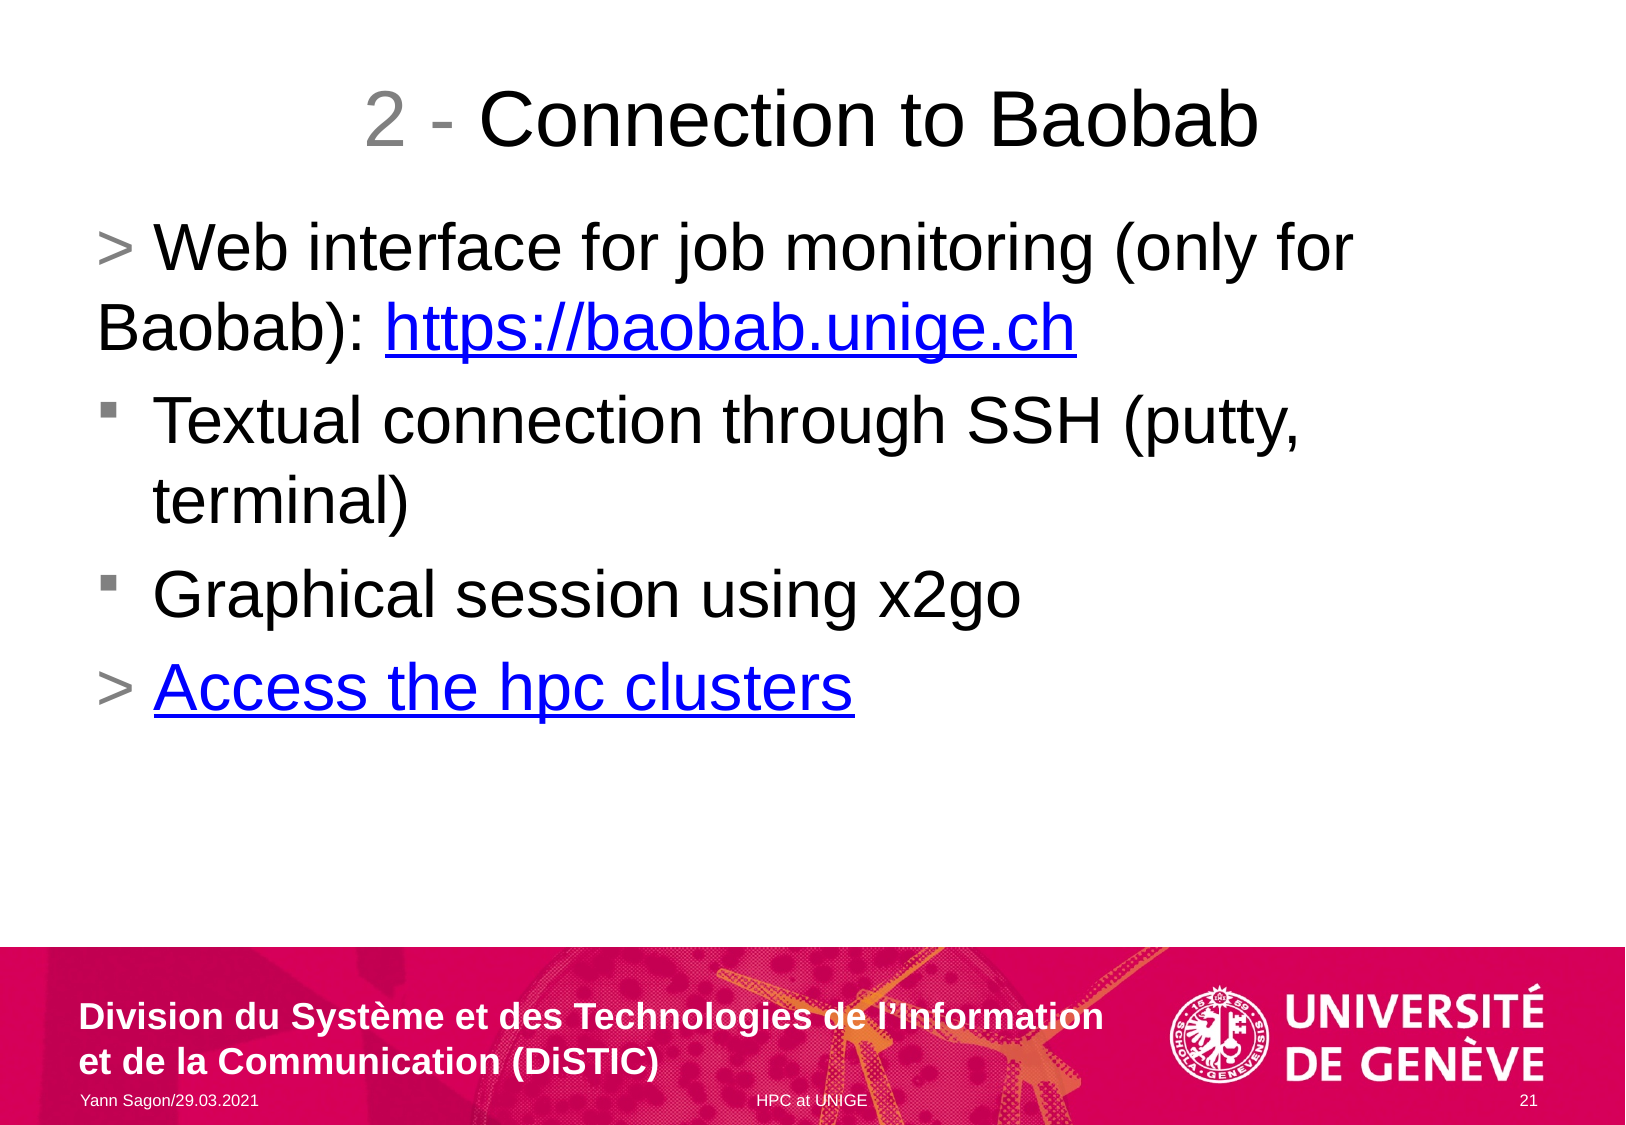

# 2 - Connection to Baobab
> Web interface for job monitoring (only for Baobab): https://baobab.unige.ch
Textual connection through SSH (putty, terminal)
Graphical session using x2go
> Access the hpc clusters